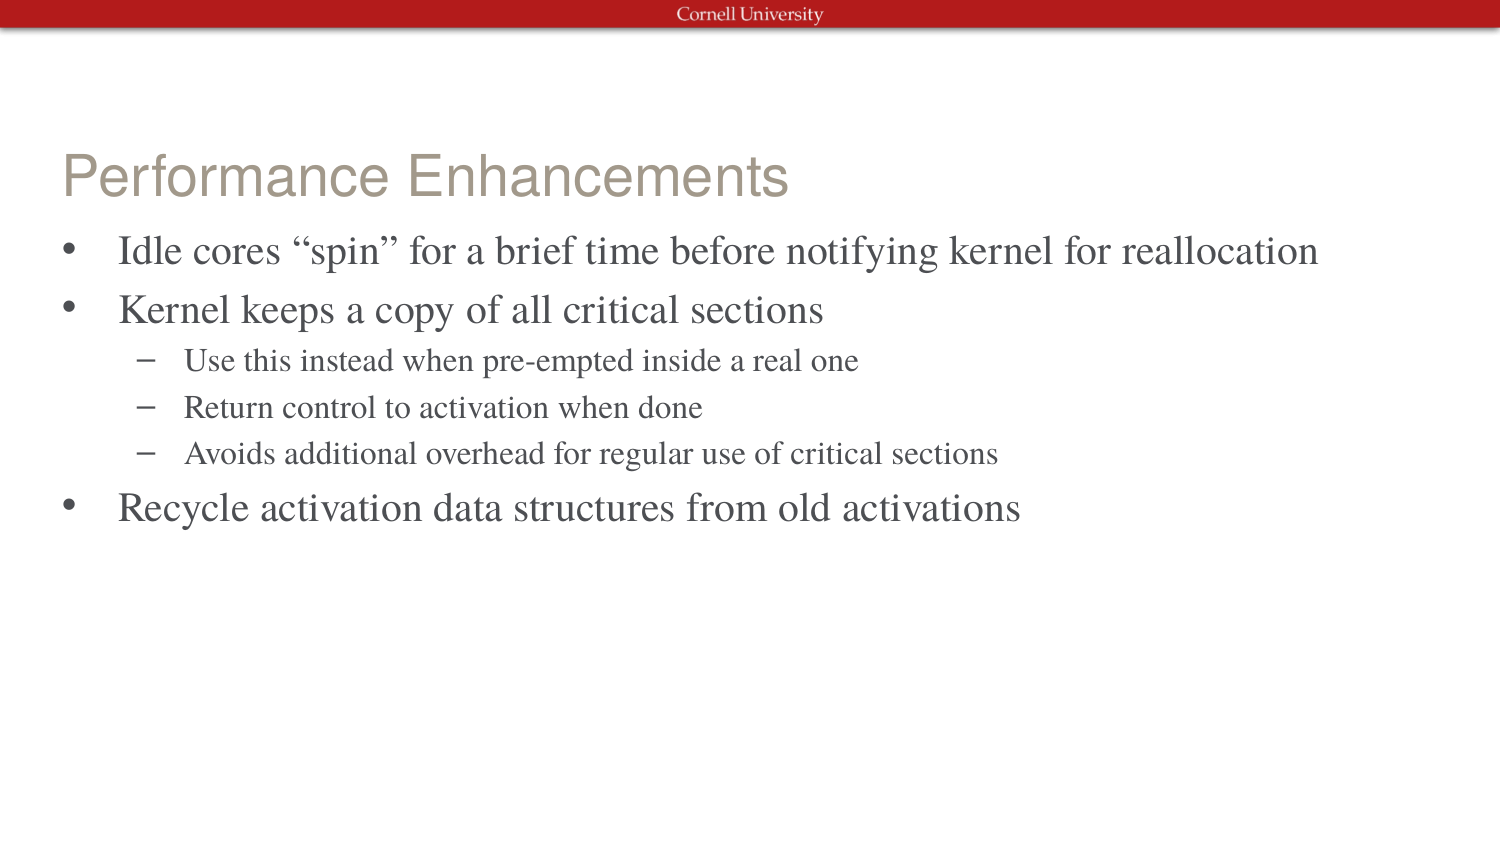

# Performance Enhancements
Idle cores “spin” for a brief time before notifying kernel for reallocation
Kernel keeps a copy of all critical sections
Use this instead when pre-empted inside a real one
Return control to activation when done
Avoids additional overhead for regular use of critical sections
Recycle activation data structures from old activations